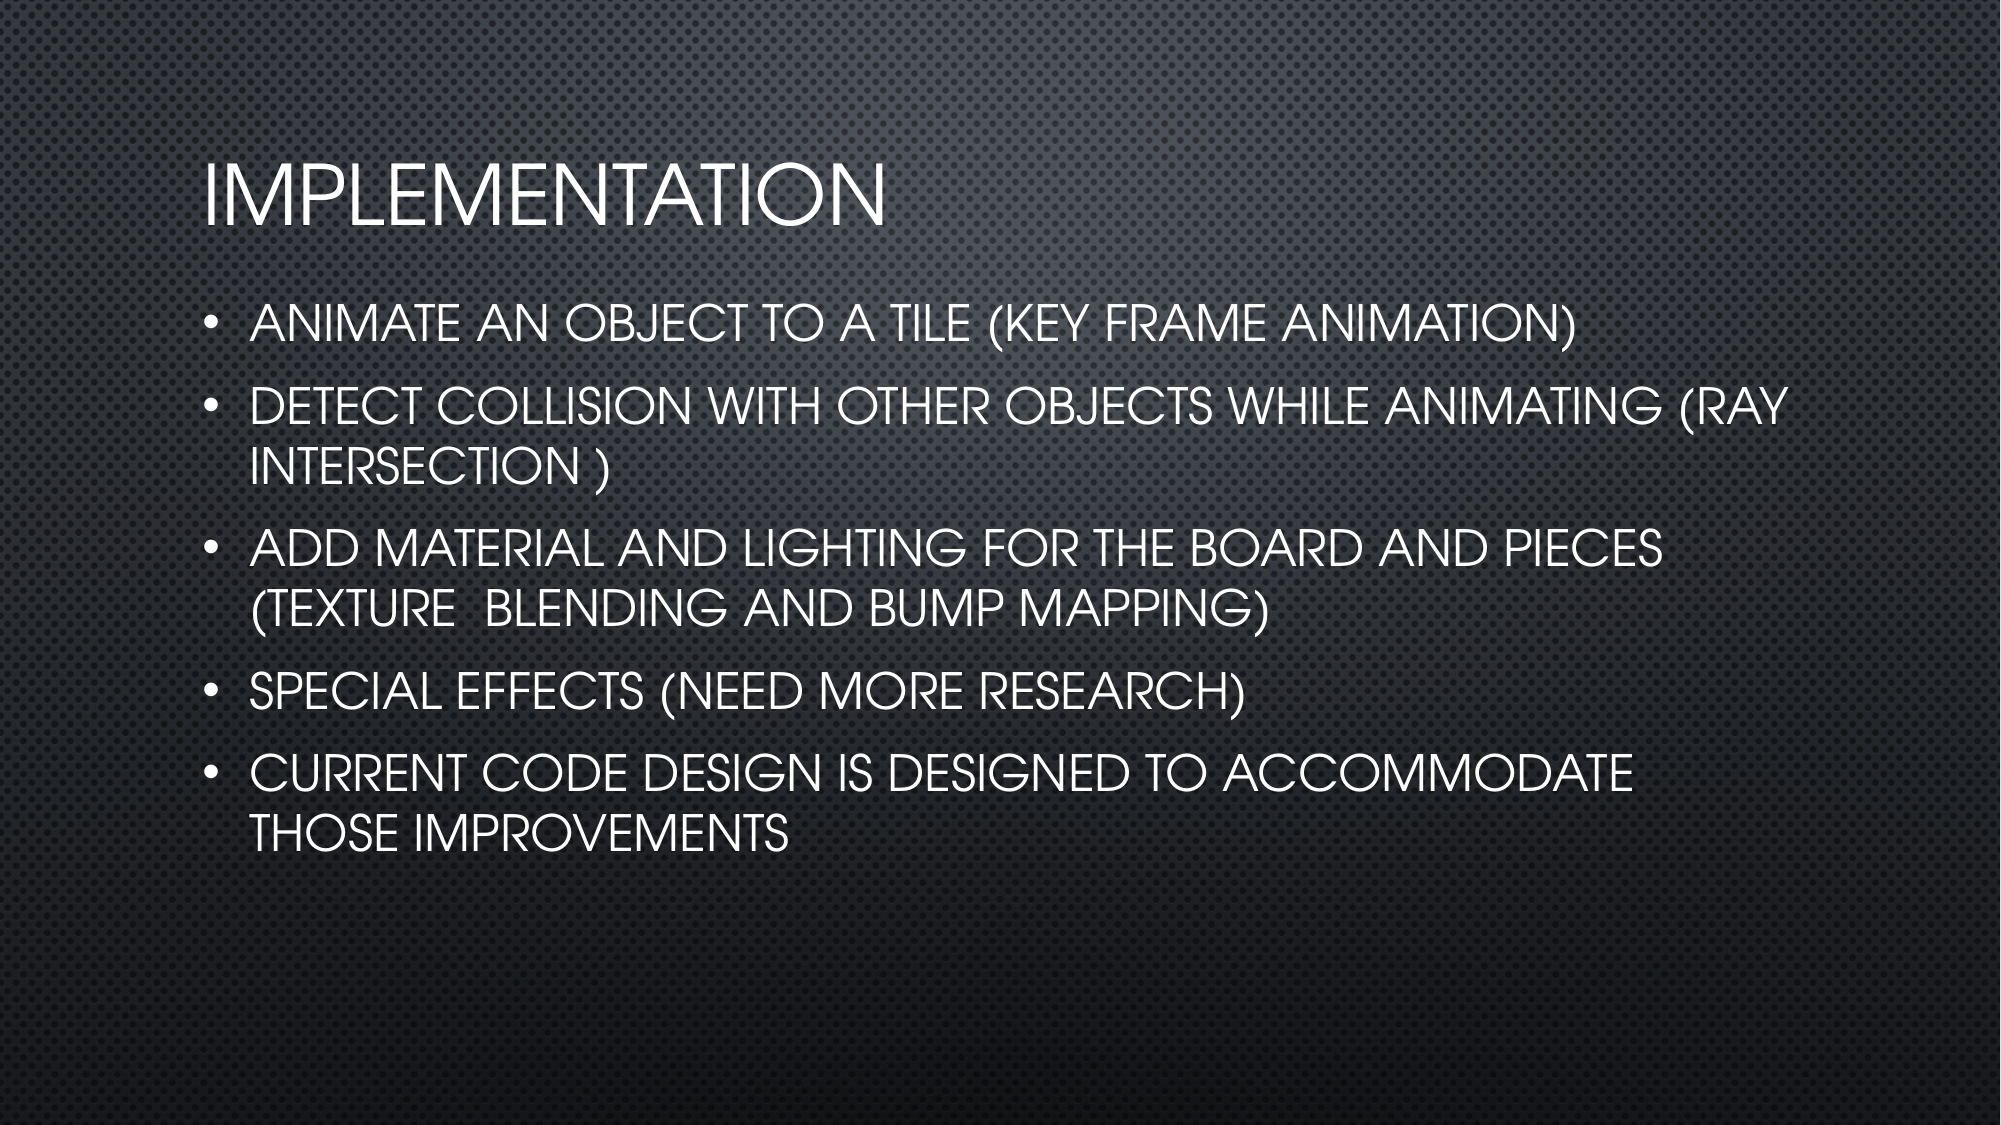

# Implementation
Animate an object to a tile (Key frame animation)
Detect collision with other objects while animating (ray intersection )
Add material and lighting for the board and pieces (Texture  blending and bump mapping)
Special effects (Need more research)
Current code design is designed to accommodate those improvements